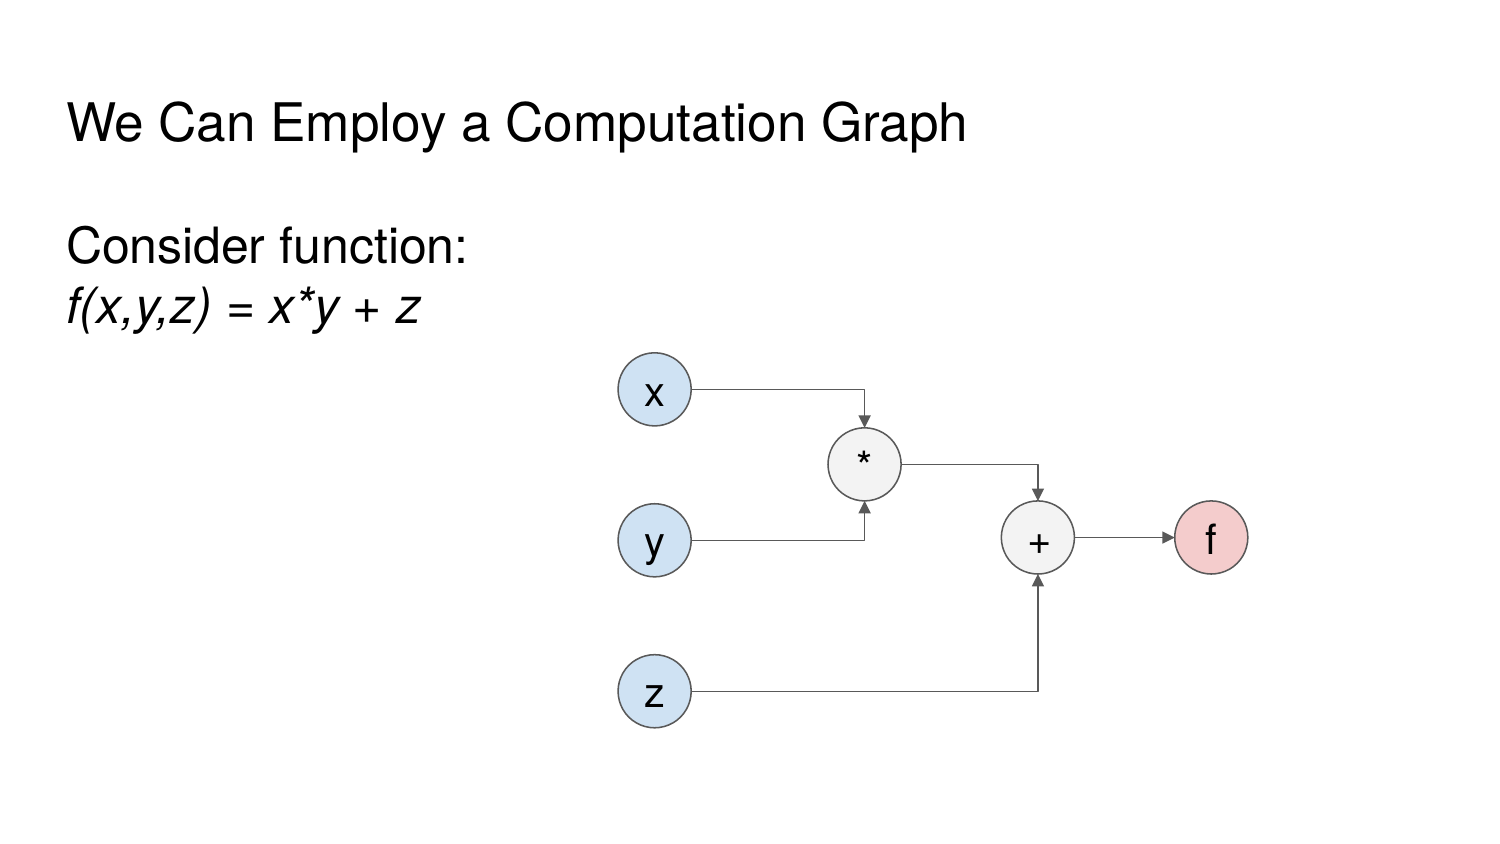

# We Can Employ a Computation Graph
Consider function:
f(x,y,z) = x*y + z
x
y
z
*
+
f